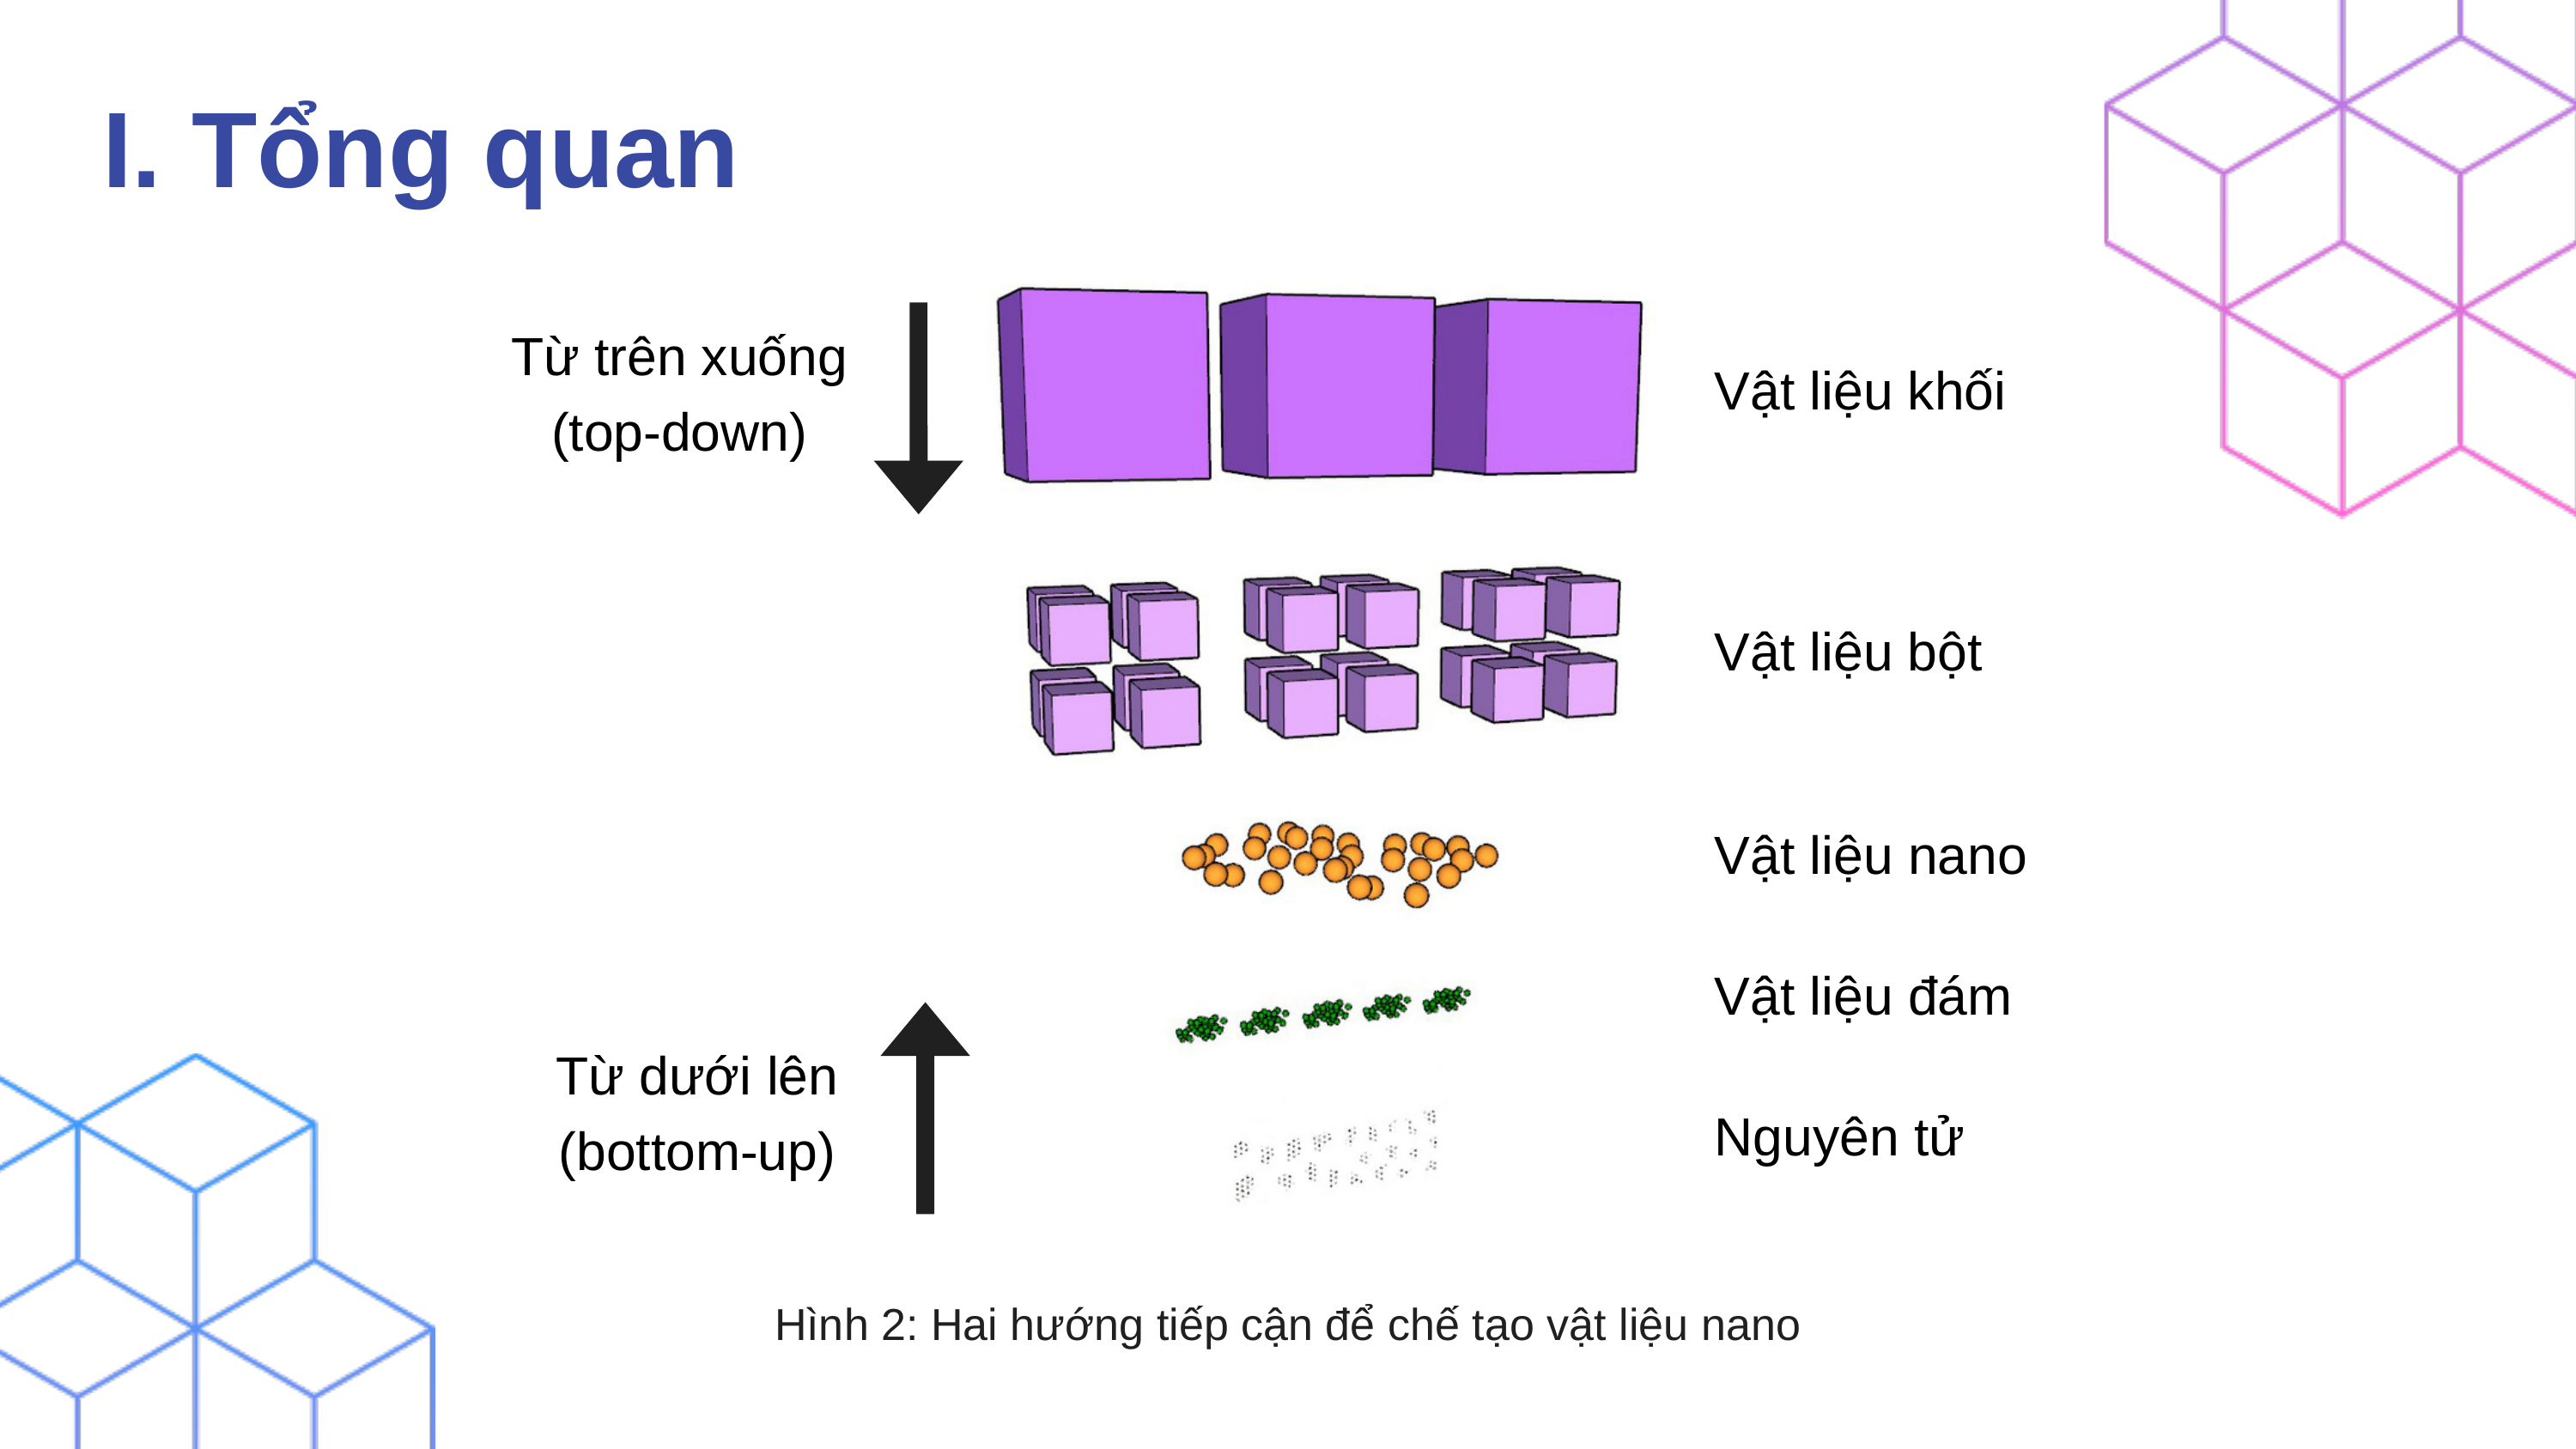

I. Tổng quan

Từ trên xuống
(top-down)
Vật liệu khối
Vật liệu bột
Vật liệu nano
Vật liệu đám

Từ dưới lên
(bottom-up)
Nguyên tử

Hình 2: Hai hướng tiếp cận để chế tạo vật liệu nano